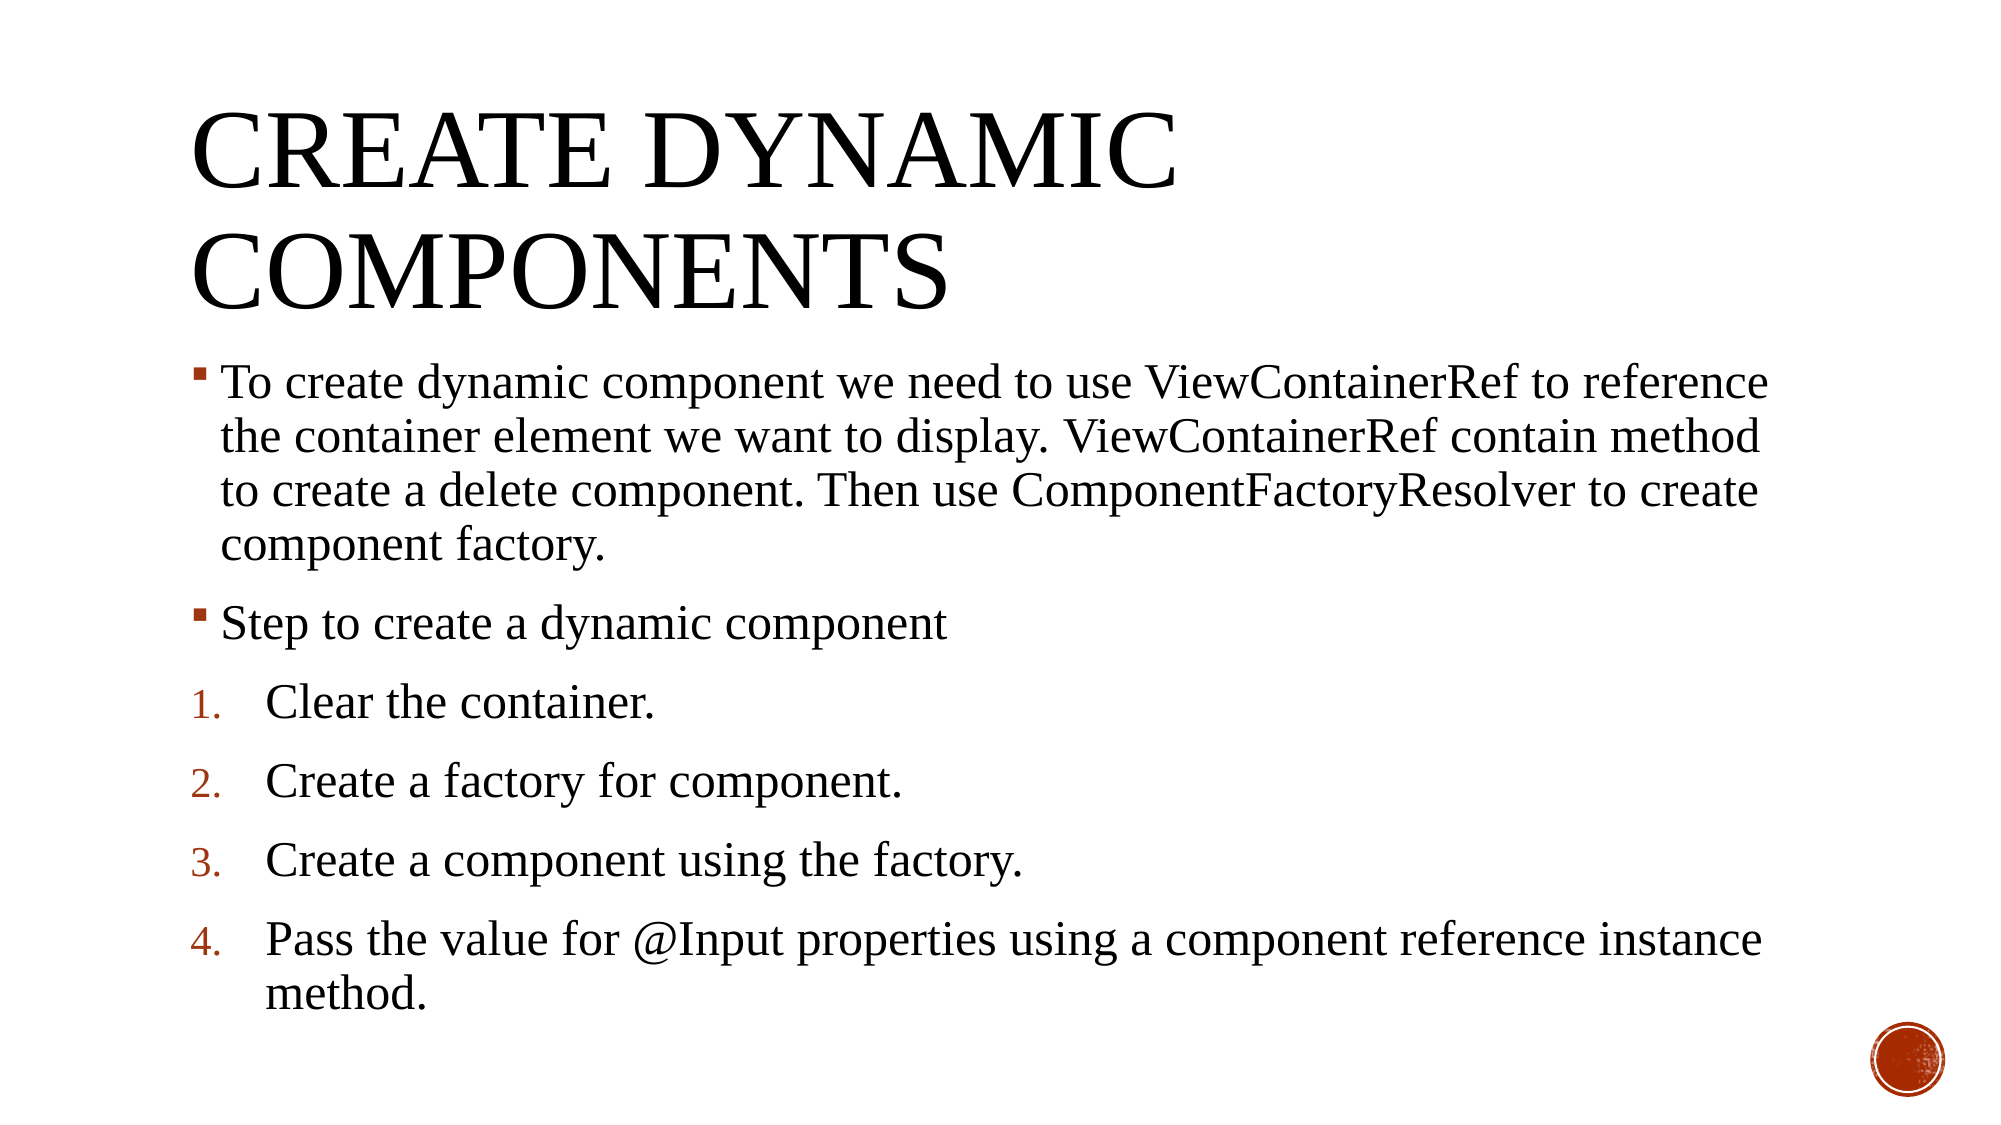

# Create Dynamic components
To create dynamic component we need to use ViewContainerRef to reference the container element we want to display. ViewContainerRef contain method to create a delete component. Then use ComponentFactoryResolver to create component factory.
Step to create a dynamic component
Clear the container.
Create a factory for component.
Create a component using the factory.
Pass the value for @Input properties using a component reference instance method.